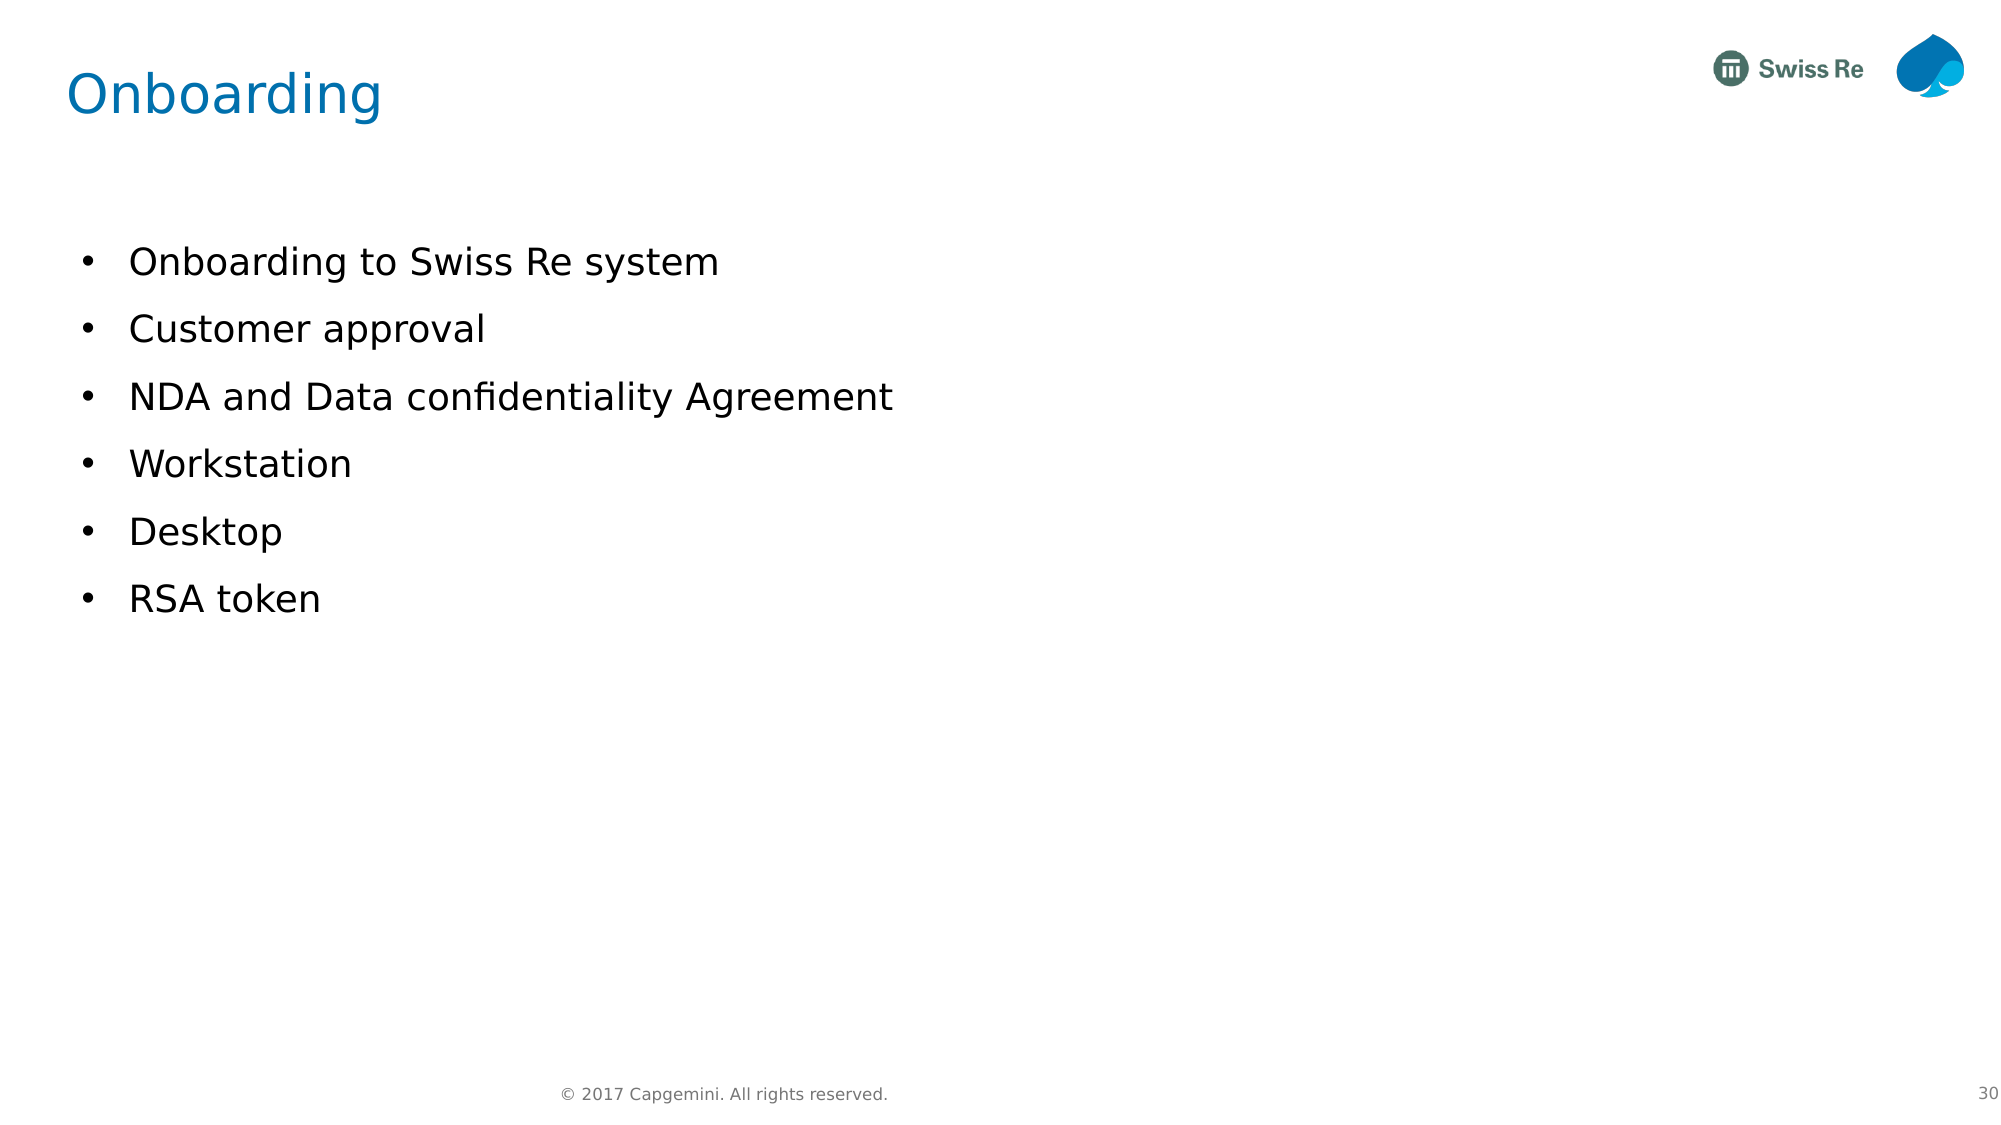

# Onboarding
Onboarding to Swiss Re system
Customer approval
NDA and Data confidentiality Agreement
Workstation
Desktop
RSA token